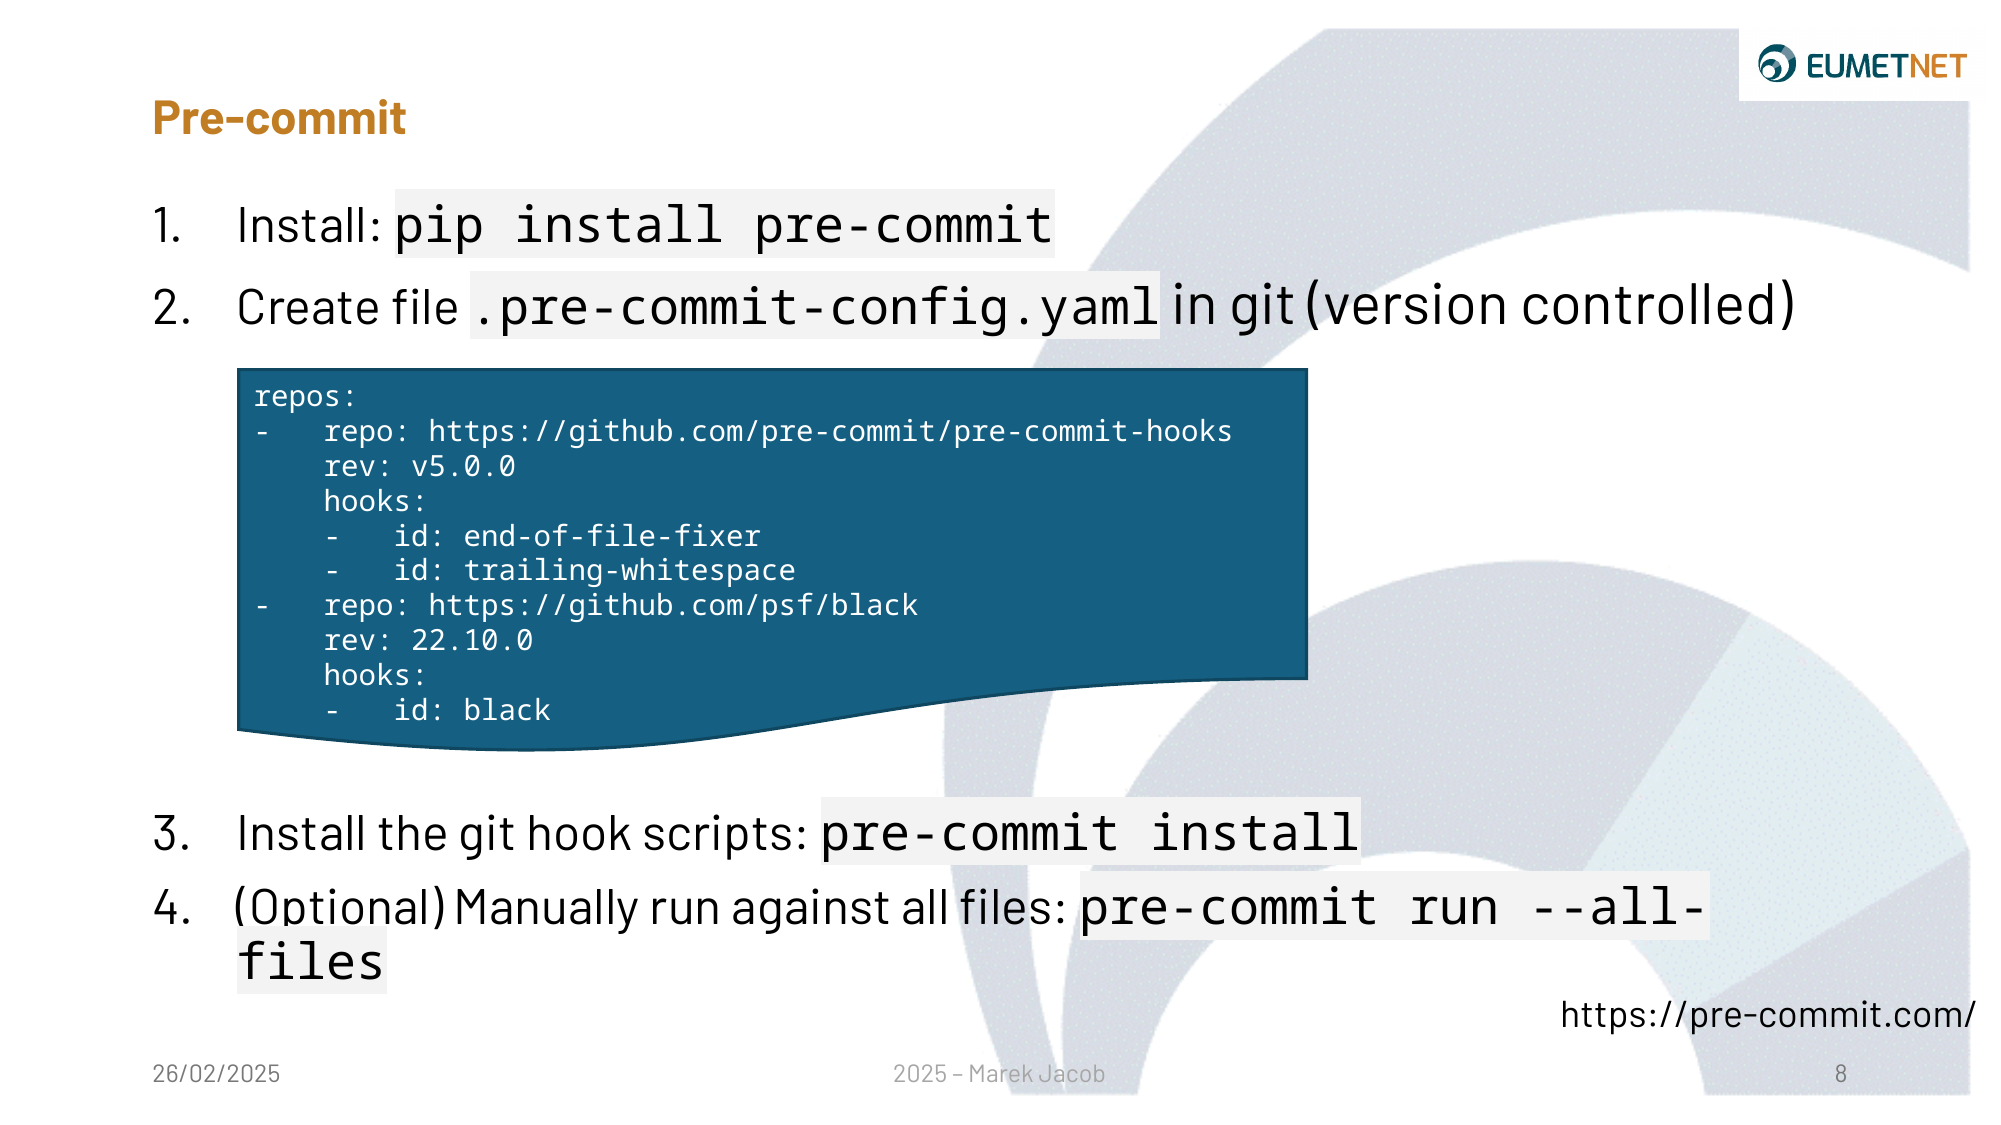

# Pre-commit
Install: pip install pre-commit
Create file .pre-commit-config.yaml in git (version controlled)

Install the git hook scripts: pre-commit install
(Optional) Manually run against all files: pre-commit run --all-files

repos:
-   repo: https://github.com/pre-commit/pre-commit-hooks
    rev: v5.0.0
    hooks:
    -   id: end-of-file-fixer
    -   id: trailing-whitespace
-   repo: https://github.com/psf/black
    rev: 22.10.0
    hooks:
    -   id: black
https://pre-commit.com/
26/02/2025
2025 – Marek Jacob
8